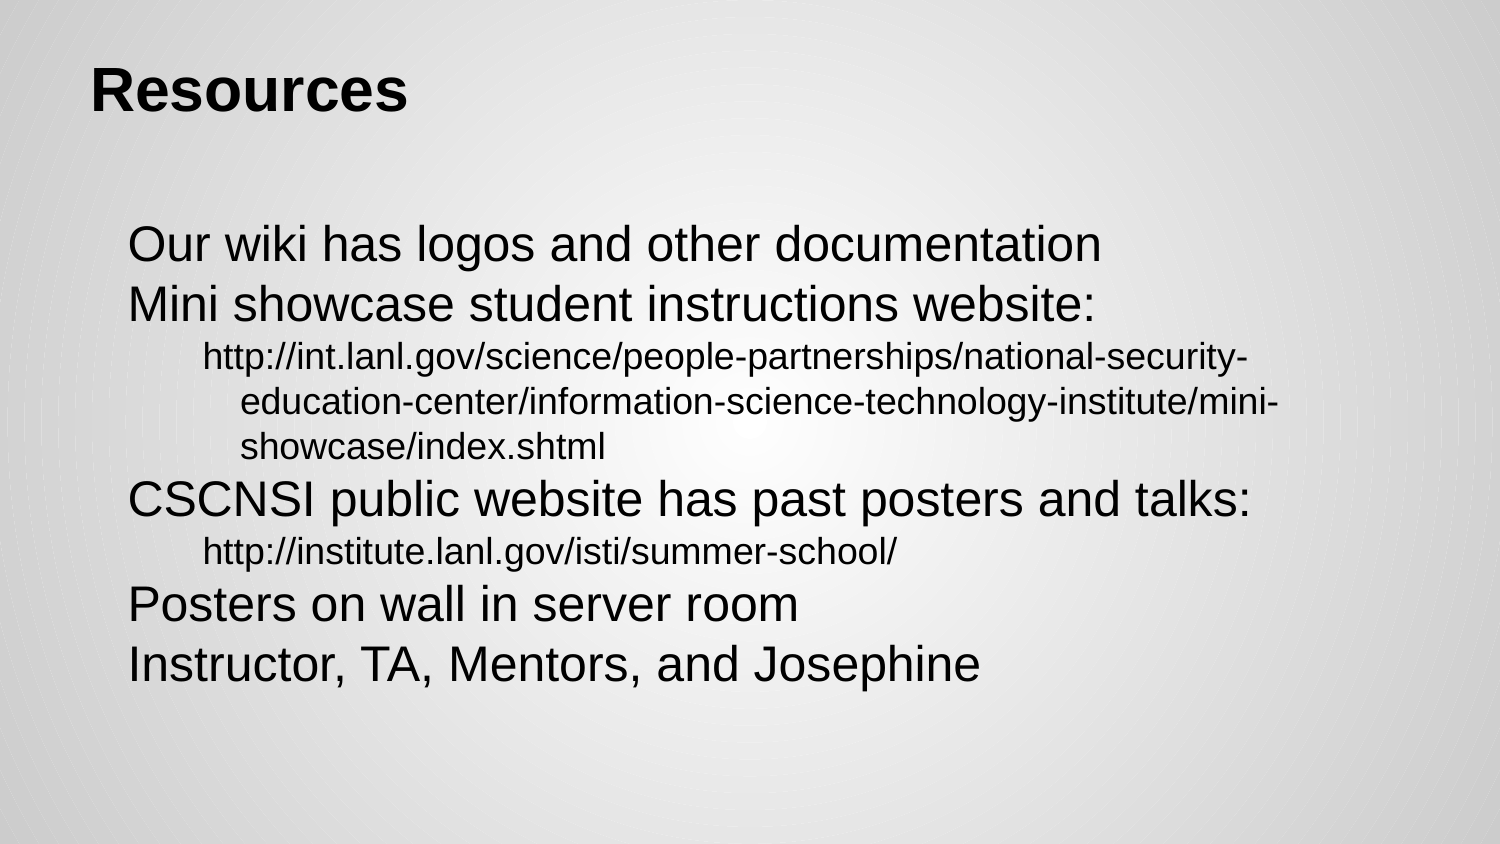

# Resources
Our wiki has logos and other documentation
Mini showcase student instructions website:
http://int.lanl.gov/science/people-partnerships/national-security-education-center/information-science-technology-institute/mini-showcase/index.shtml
CSCNSI public website has past posters and talks:
http://institute.lanl.gov/isti/summer-school/
Posters on wall in server room
Instructor, TA, Mentors, and Josephine